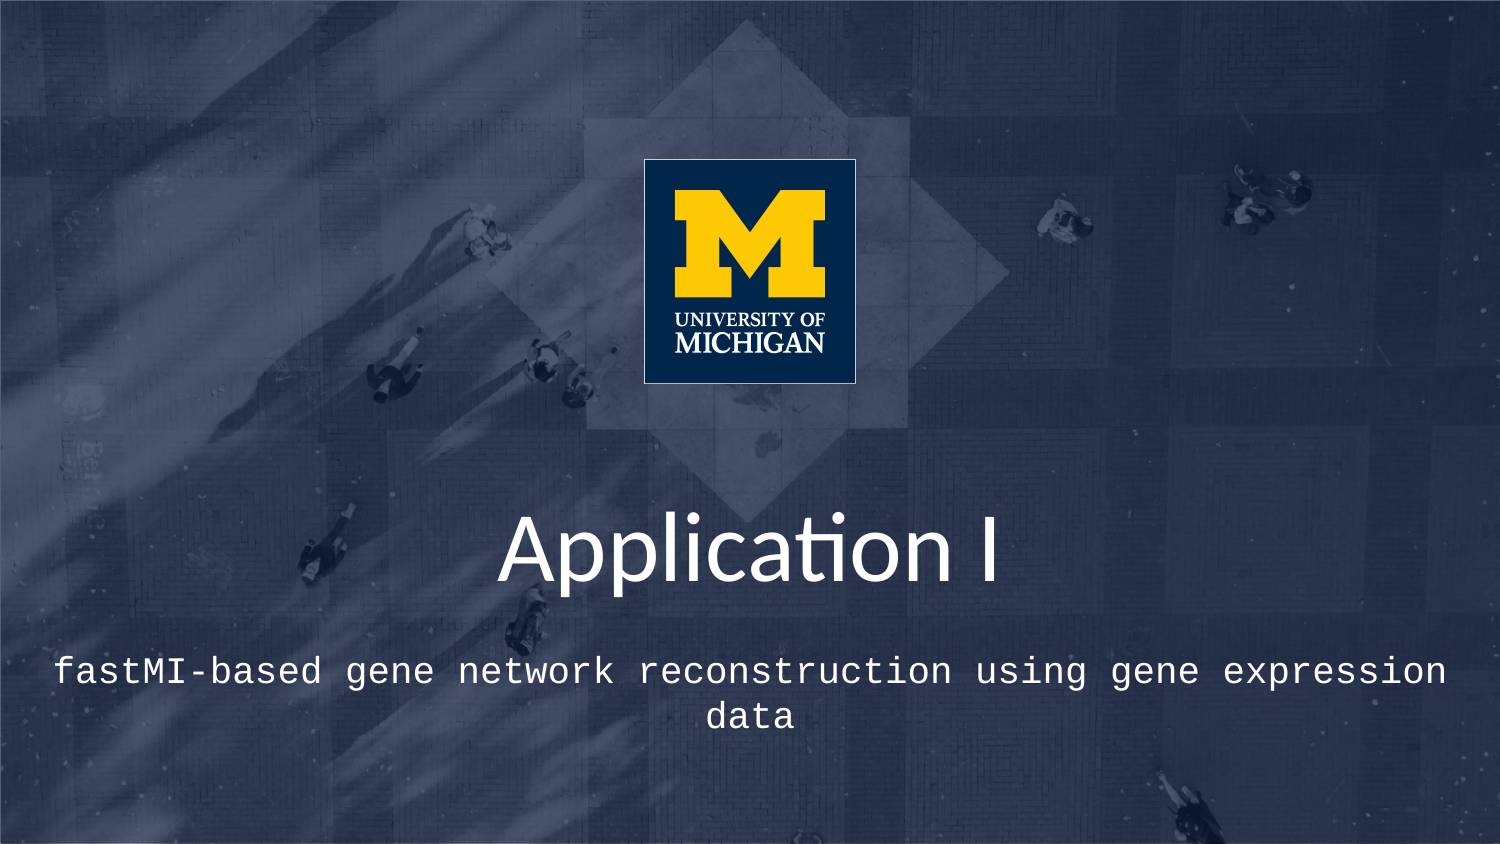

# Application I
fastMI-based gene network reconstruction using gene expression data